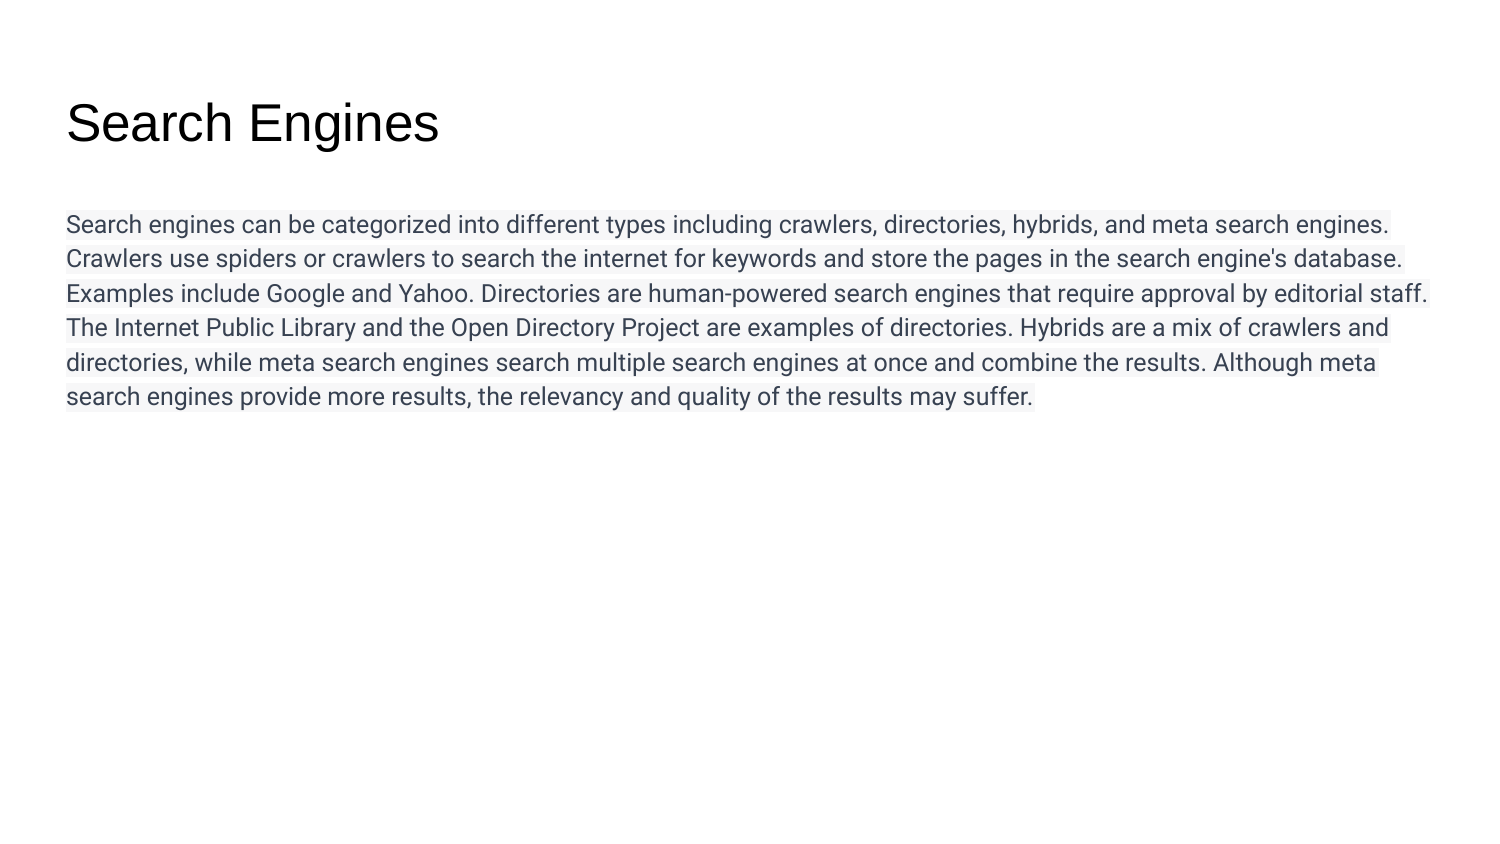

# Search Engines
Search engines can be categorized into different types including crawlers, directories, hybrids, and meta search engines. Crawlers use spiders or crawlers to search the internet for keywords and store the pages in the search engine's database. Examples include Google and Yahoo. Directories are human-powered search engines that require approval by editorial staff. The Internet Public Library and the Open Directory Project are examples of directories. Hybrids are a mix of crawlers and directories, while meta search engines search multiple search engines at once and combine the results. Although meta search engines provide more results, the relevancy and quality of the results may suffer.